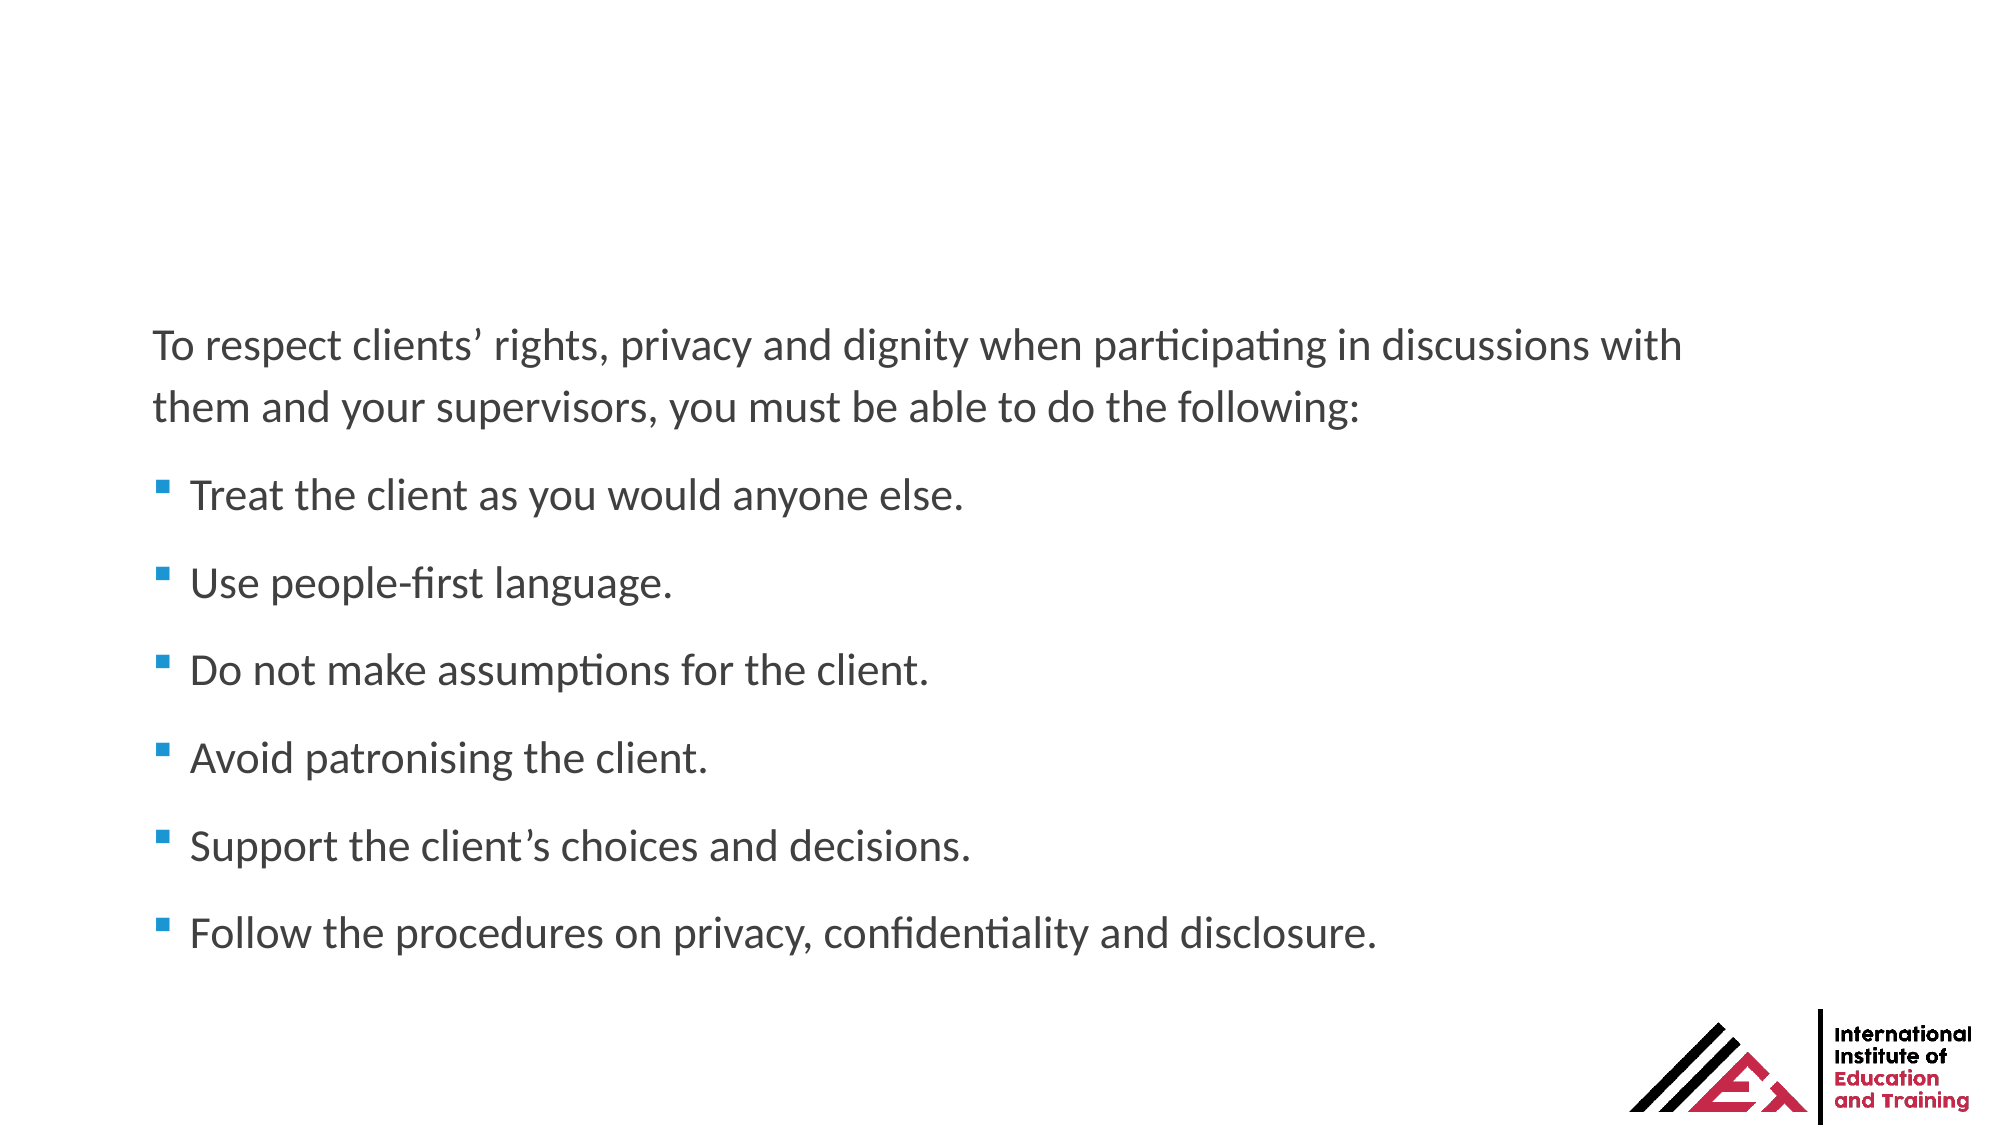

To respect clients’ rights, privacy and dignity when participating in discussions with them and your supervisors, you must be able to do the following:
Treat the client as you would anyone else.
Use people-first language.
Do not make assumptions for the client.
Avoid patronising the client.
Support the client’s choices and decisions.
Follow the procedures on privacy, confidentiality and disclosure.